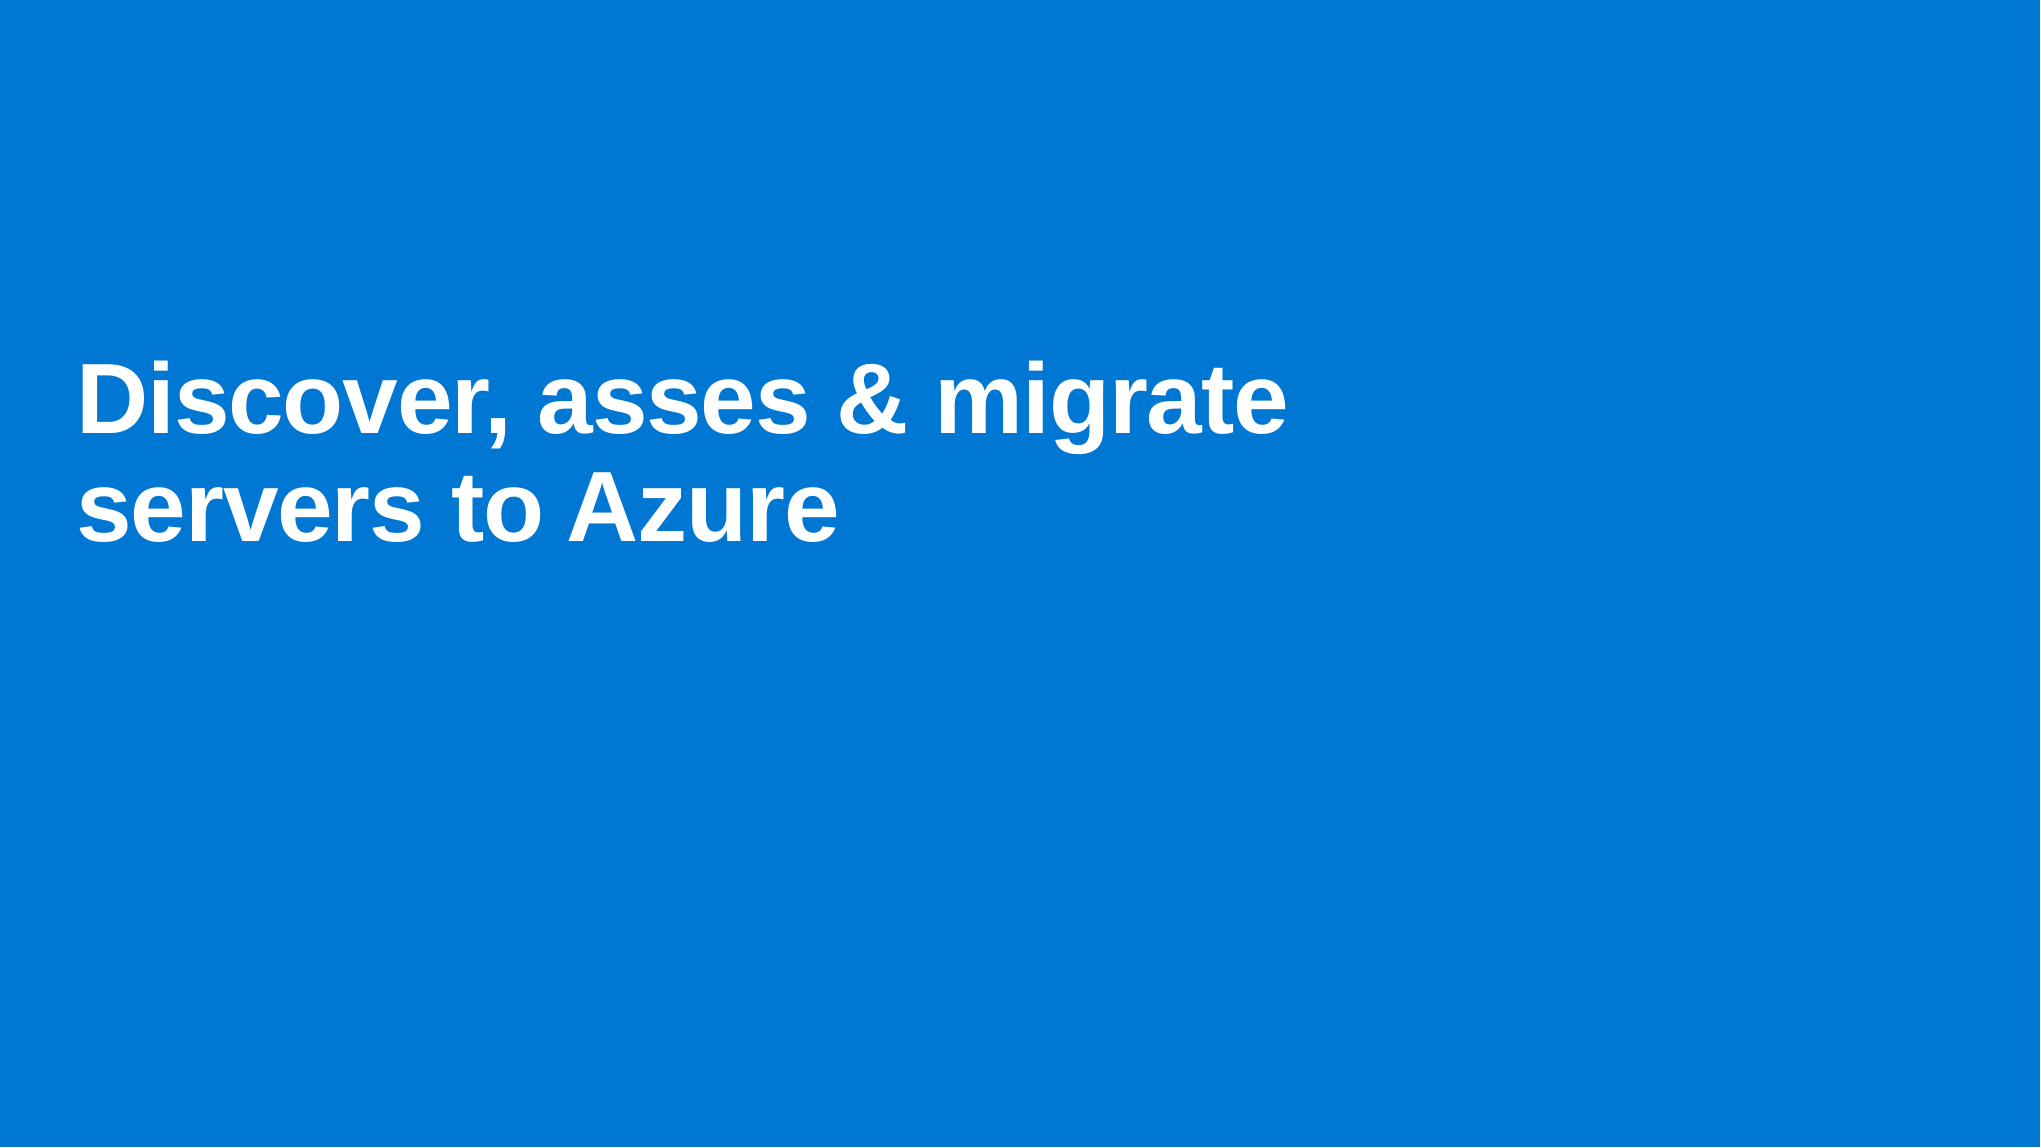

# Discover, asses & migrate servers to Azure